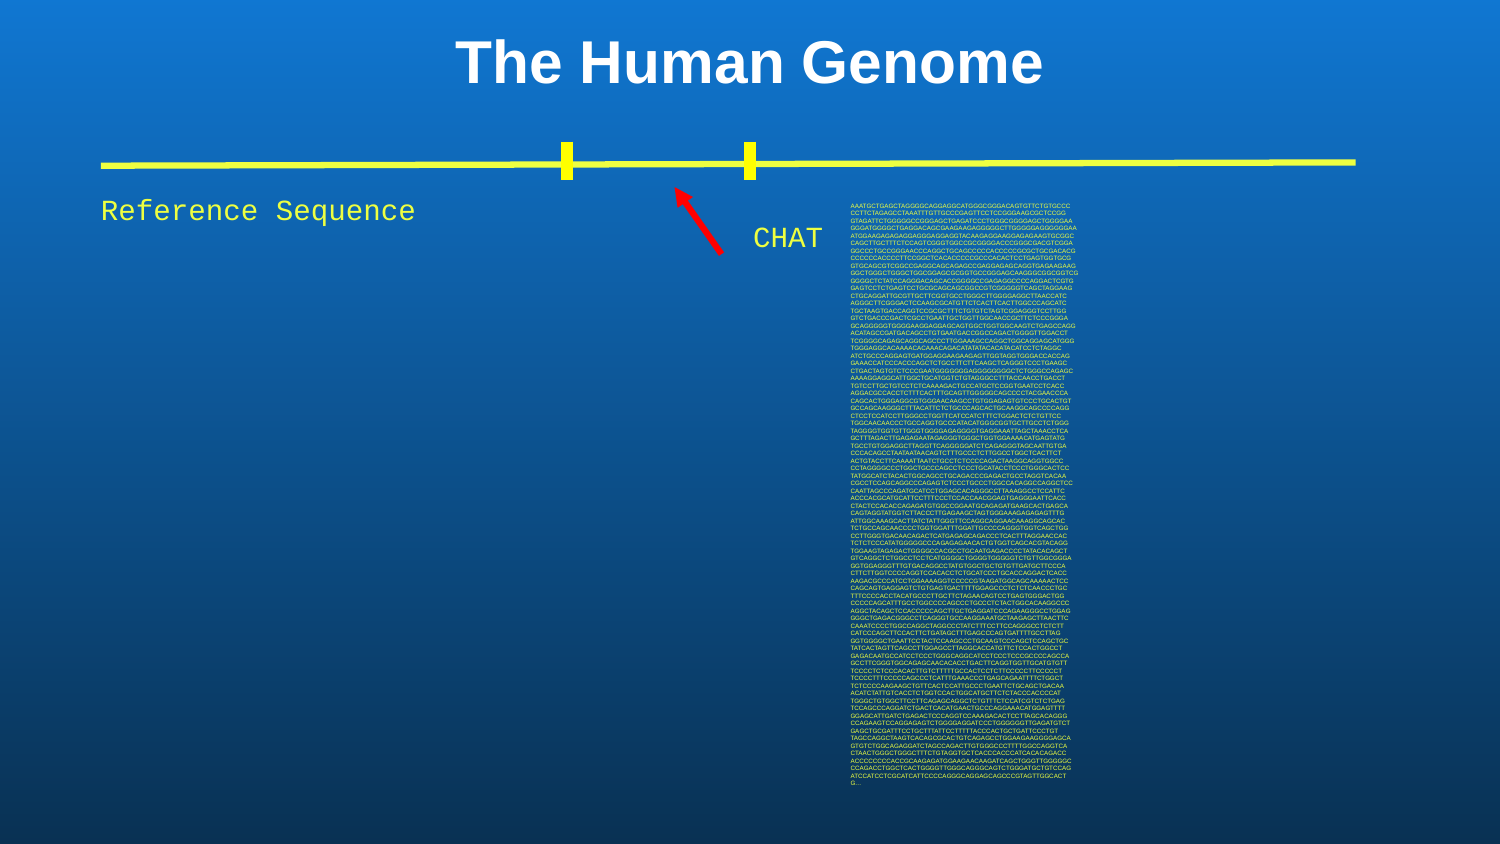

# The Human Genome
Reference Sequence
AAATGCTGAGCTAGGGGCAGGAGGCATGGGCGGGACAGTGTTCTGTGCCC
CCTTCTAGAGCCTAAATTTGTTGCCCGAGTTCCTCCGGGAAGCGCTCCGG
GTAGATTCTGGGGGCCGGGAGCTGAGATCCCTGGGCGGGGAGCTGGGGAA
GGGATGGGGCTGAGGACAGCGAAGAAGAGGGGGCTTGGGGGAGGGGGGAA
ATGGAAGAGAGAGGAGGGAGGAGGTACAAGAGGAAGGAGAGAAGTGCGGC
CAGCTTGCTTTCTCCAGTCGGGTGGCCGCGGGGACCCGGGCGACGTCGGA
GGCCCTGCCGGGAACCCAGGCTGCAGCCCCCACCCCCGCGCTGCGACACG
CCCCCCACCCCTTCCGGCTCACACCCCCGCCCACACTCCTGAGTGGTGCG
GTGCAGCGTCGGCCGAGGCAGCAGAGCCGAGGAGAGCAGGTGAGAAGAAG
GGCTGGGCTGGGCTGGCGGAGCGCGGTGCCGGGAGCAAGGGCGGCGGTCG
GGGGCTCTATCCAGGGACAGCACCGGGGCCGAGAGGCCCCAGGACTCGTG
GAGTCCTCTGAGTCCTGCGCAGCAGCGGCCGTCGGGGGTCAGCTAGGAAG
CTGCAGGATTGCGTTGCTTCGGTGCCTGGGCTTGGGGAGGCTTAACCATC
AGGGCTTCGGGACTCCAAGCGCATGTTCTCACTTCACTTGGCCCAGCATC
TGCTAAGTGACCAGGTCCGCGCTTTCTGTGTCTAGTCGGAGGGTCCTTGG
GTCTGACCCGACTCGCCTGAATTGCTGGTTGGCAACCGCTTCTCCCGGGA
GCAGGGGGTGGGGAAGGAGGAGCAGTGGCTGGTGGCAAGTCTGAGCCAGG
ACATAGCCGATGACAGCCTGTGAATGACCGGCCAGACTGGGGTTGGACCT
TCGGGGCAGAGCAGGCAGCCCTTGGAAAGCCAGGCTGGCAGGAGCATGGG
TGGGAGGCACAAAACACAAACAGACATATATACACATACATCCTCTAGGC
ATCTGCCCAGGAGTGATGGAGGAAGAAGAGTTGGTAGGTGGGACCACCAG
GAAACCATCCCACCCAGCTCTGCCTTCTTCAAGCTCAGGGTCCCTGAAGC
CTGACTAGTGTCTCCCGAATGGGGGGGAGGGGGGGGCTCTGGGCCAGAGC
AAAAGGAGGCATTGGCTGCATGGTCTGTAGGGCCTTTACCAACCTGACCT
TGTCCTTGCTGTCCTCTCAAAAGACTGCCATGCTCCGGTGAATCCTCACC
AGGACGCCACCTCTTTCACTTTGCAGTTGGGGGCAGCCCCTACGAACCCA
CAGCACTGGGAGGCGTGGGAACAAGCCTGTGGAGAGTGTCCCTGCACTGT
GCCAGCAAGGGCTTTACATTCTCTGCCCAGCACTGCAAGGCAGCCCCAGG
CTCCTCCATCCTTGGGCCTGGTTCATCCATCTTTCTGGACTCTCTGTTCC
TGGCAACAACCCTGCCAGGTGCCCATACATGGGCGGTGCTTGCCTCTGGG
TAGGGGTGGTGTTGGGTGGGGAGAGGGGTGAGGAAATTAGCTAAACCTCA
GCTTTAGACTTGAGAGAATAGAGGGTGGGCTGGTGGAAAACATGAGTATG
TGCCTGTGGAGGCTTAGGTTCAGGGGGATCTCAGAGGGTAGCAATTGTGA
CCCACAGCCTAATAATAACAGTCTTTGCCCTCTTGGCCTGGCTCACTTCT
ACTGTACCTTCAAAATTAATCTGCCTCTCCCCAGACTAAGGCAGGTGGCC
CCTAGGGGCCCTGGCTGCCCAGCCTCCCTGCATACCTCCCTGGGCACTCC
TATGGCATCTACACTGGCAGCCTGCAGACCCGAGACTGCCTAGGTCACAA
CGCCTCCAGCAGGCCCAGAGTCTCCCTGCCCTGGCCACAGGCCAGGCTCC
CAATTAGCCCAGATGCATCCTGGAGCACAGGGCCTTAAAGGCCTCCATTC
ACCCACGCATGCATTCCTTTCCCTCCACCAACGGAGTGAGGGAATTCACC
CTACTCCACACCAGAGATGTGGCCGGAATGCAGAGATGAAGCACTGAGCA
CAGTAGGTATGGTCTTACCCTTGAGAAGCTAGTGGGAAAGAGAGAGTTTG
ATTGGCAAAGCACTTATCTATTGGGTTCCAGGCAGGAACAAAGGCAGCAC
TCTGCCAGCAACCCCTGGTGGATTTGGATTGCCCCAGGGTGGTCAGCTGG
CCTTGGGTGACAACAGACTCATGAGAGCAGACCCTCACTTTAGGAACCAC
TCTCTCCCATATGGGGGCCCAGAGAGAACACTGTGGTCAGCACGTACAGG
TGGAAGTAGAGACTGGGGCCACGCCTGCAATGAGACCCCTATACACAGCT
GTCAGGCTCTGGCCTCCTCATGGGGCTGGGGTGGGGGTCTGTTGGCGGGA
GGTGGAGGGTTTGTGACAGGCCTATGTGGCTGCTGTGTTGATGCTTCCCA
CTTCTTGGTCCCCAGGTCCACACCTCTGCATCCCTGCACCAGGACTCACC
AAGACGCCCATCCTGGAAAAGGTCCCCCGTAAGATGGCAGCAAAAACTCC
CAGCAGTGAGGAGTCTGTGAGTGACTTTTGGAGCCCTCTCTCAACCCTGC
TTTCCCCACCTACATGCCCTTGCTTCTAGAACAGTCCTGAGTGGGACTGG
CCCCCAGCATTTGCCTGGCCCCAGCCCTGCCCTCTACTGGCACAAGGCCC
AGGCTACAGCTCCACCCCCAGCTTGCTGAGGATCCCAGAAGGGCCTGGAG
GGGCTGAGACGGGCCTCAGGGTGCCAAGGAAATGCTAAGAGCTTAACTTC
CAAATCCCCTGGCCAGGCTAGGCCCTATCTTTCCTTCCAGGGCCTCTCTT
CATCCCAGCTTCCACTTCTGATAGCTTTGAGCCCAGTGATTTTGCCTTAG
GGTGGGGCTGAATTCCTACTCCAAGCCCTGCAAGTCCCAGCTCCAGCTGC
TATCACTAGTTCAGCCTTGGAGCCTTAGGCACCATGTTCTCCACTGGCCT
GAGACAATGCCATCCTCCCTGGGCAGGCATCCTCCCTCCCGCCCCAGCCA
GCCTTCGGGTGGCAGAGCAACACACCTGACTTCAGGTGGTTGCATGTGTT
TCCCCTCTCCCACACTTGTCTTTTTGCCACTCCTCTTCCCCCTTCCCCCT
TCCCCTTTCCCCCAGCCCTCATTTGAAACCCTGAGCAGAATTTTCTGGCT
TCTCCCCAAGAAGCTGTTCACTCCATTGCCCTGAATTCTGCAGCTGACAA
ACATCTATTGTCACCTCTGGTCCACTGGCATGCTTCTCTACCCACCCCAT
TGGGCTGTGGCTTCCTTCAGAGCAGGCTCTGTTTCTCCATCGTCTCTGAG
TCCAGCCCAGGATCTGACTCACATGAACTGCCCAGGAAACATGGAGTTTT
GGAGCATTGATCTGAGACTCCCAGGTCCAAAGACACTCCTTAGCACAGGG
CCAGAAGTCCAGGAGAGTCTGGGGAGGATCCCTGGGGGGTTGAGATGTCT
GAGCTGCGATTTCCTGCTTTATTCCTTTTTACCCACTGCTGATTCCCTGT
TAGCCAGGCTAAGTCACAGCGCACTGTCAGAGCCTGGAAGAAGGGGAGCA
GTGTCTGGCAGAGGATCTAGCCAGACTTGTGGGCCCTTTTGGCCAGGTCA
CTAACTGGGCTGGGCTTTCTGTAGGTGCTCACCCACCCATCACACAGACC
ACCCCCCCCACCGCAAGAGATGGAAGAACAAGATCAGCTGGGTTGGGGGC
CCAGACCTGGCTCACTGGGGTTGGGCAGGGCAGTCTGGGATGCTGTCCAG
ATCCATCCTCGCATCATTCCCCAGGGCAGGAGCAGCCCGTAGTTGGCACT
G…
CHAT